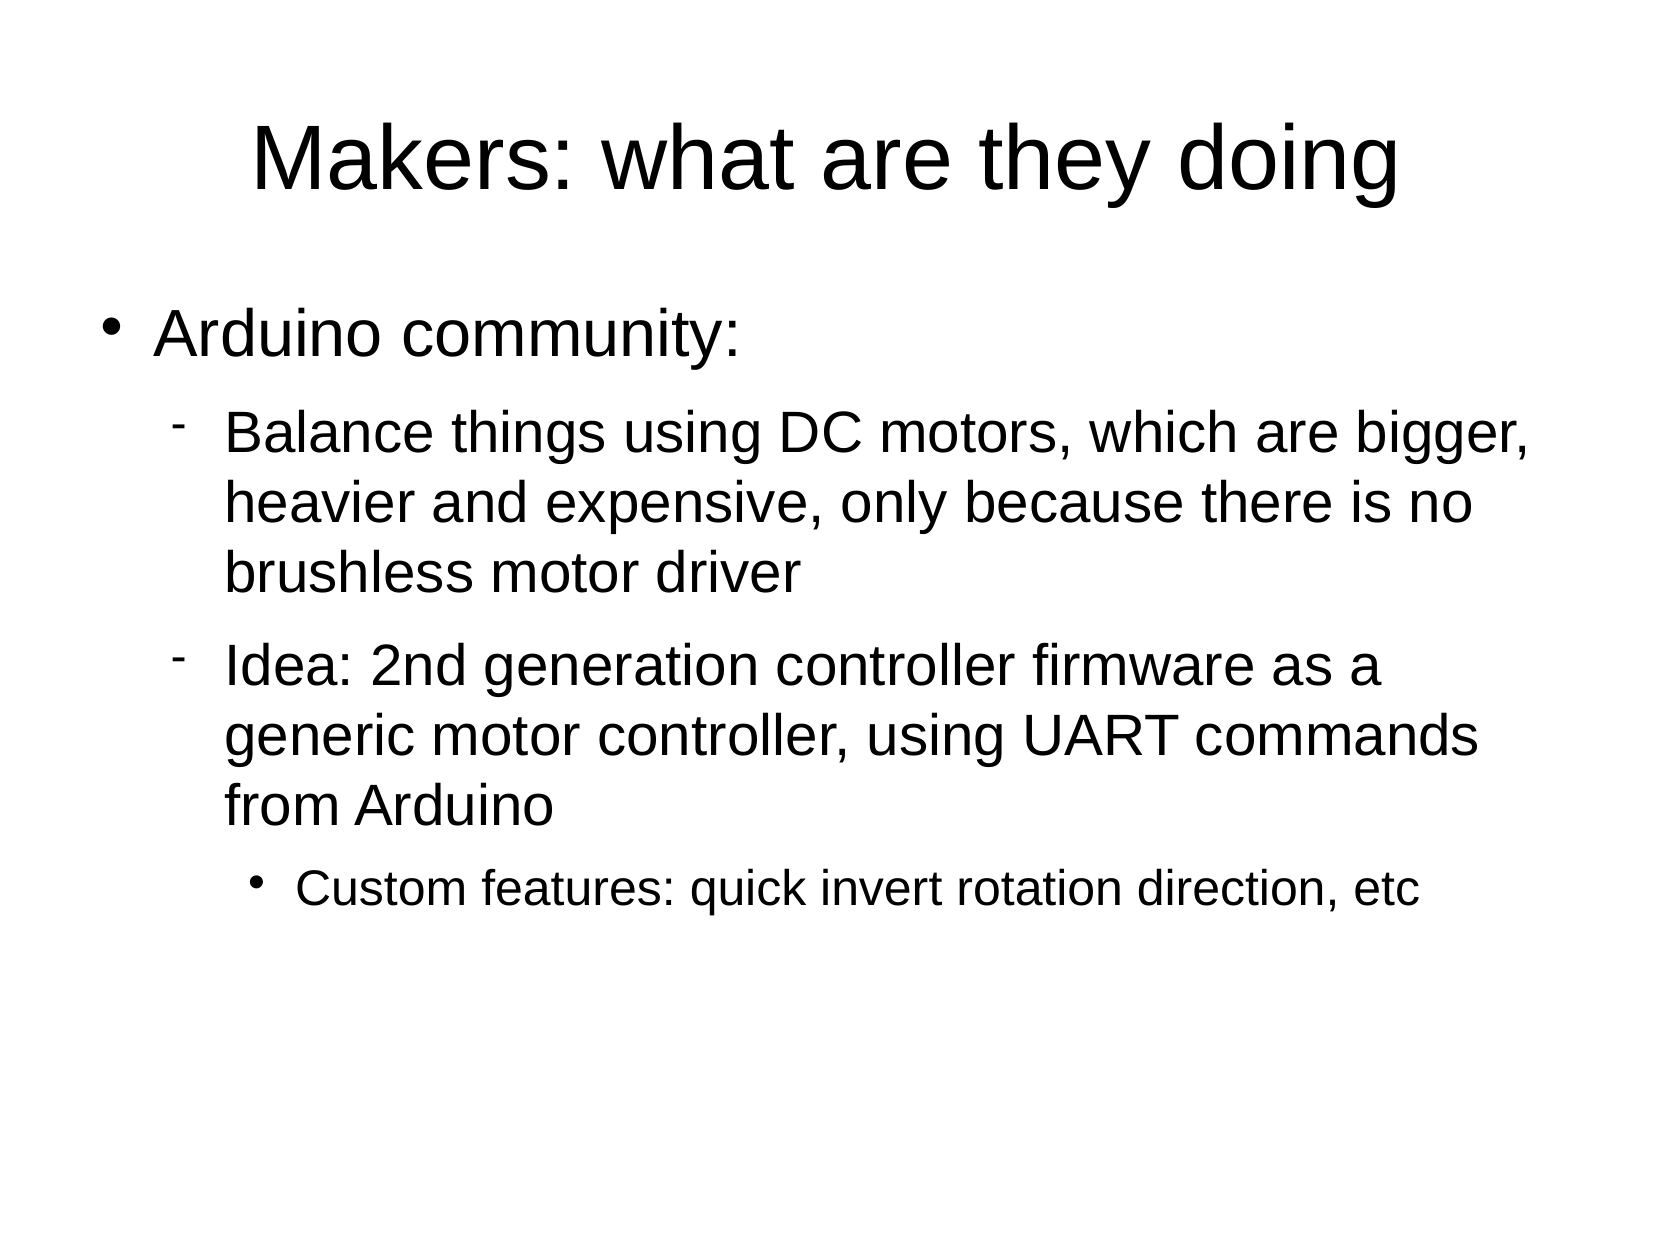

Makers: what are they doing
Arduino community:
Balance things using DC motors, which are bigger, heavier and expensive, only because there is no brushless motor driver
Idea: 2nd generation controller firmware as a generic motor controller, using UART commands from Arduino
Custom features: quick invert rotation direction, etc